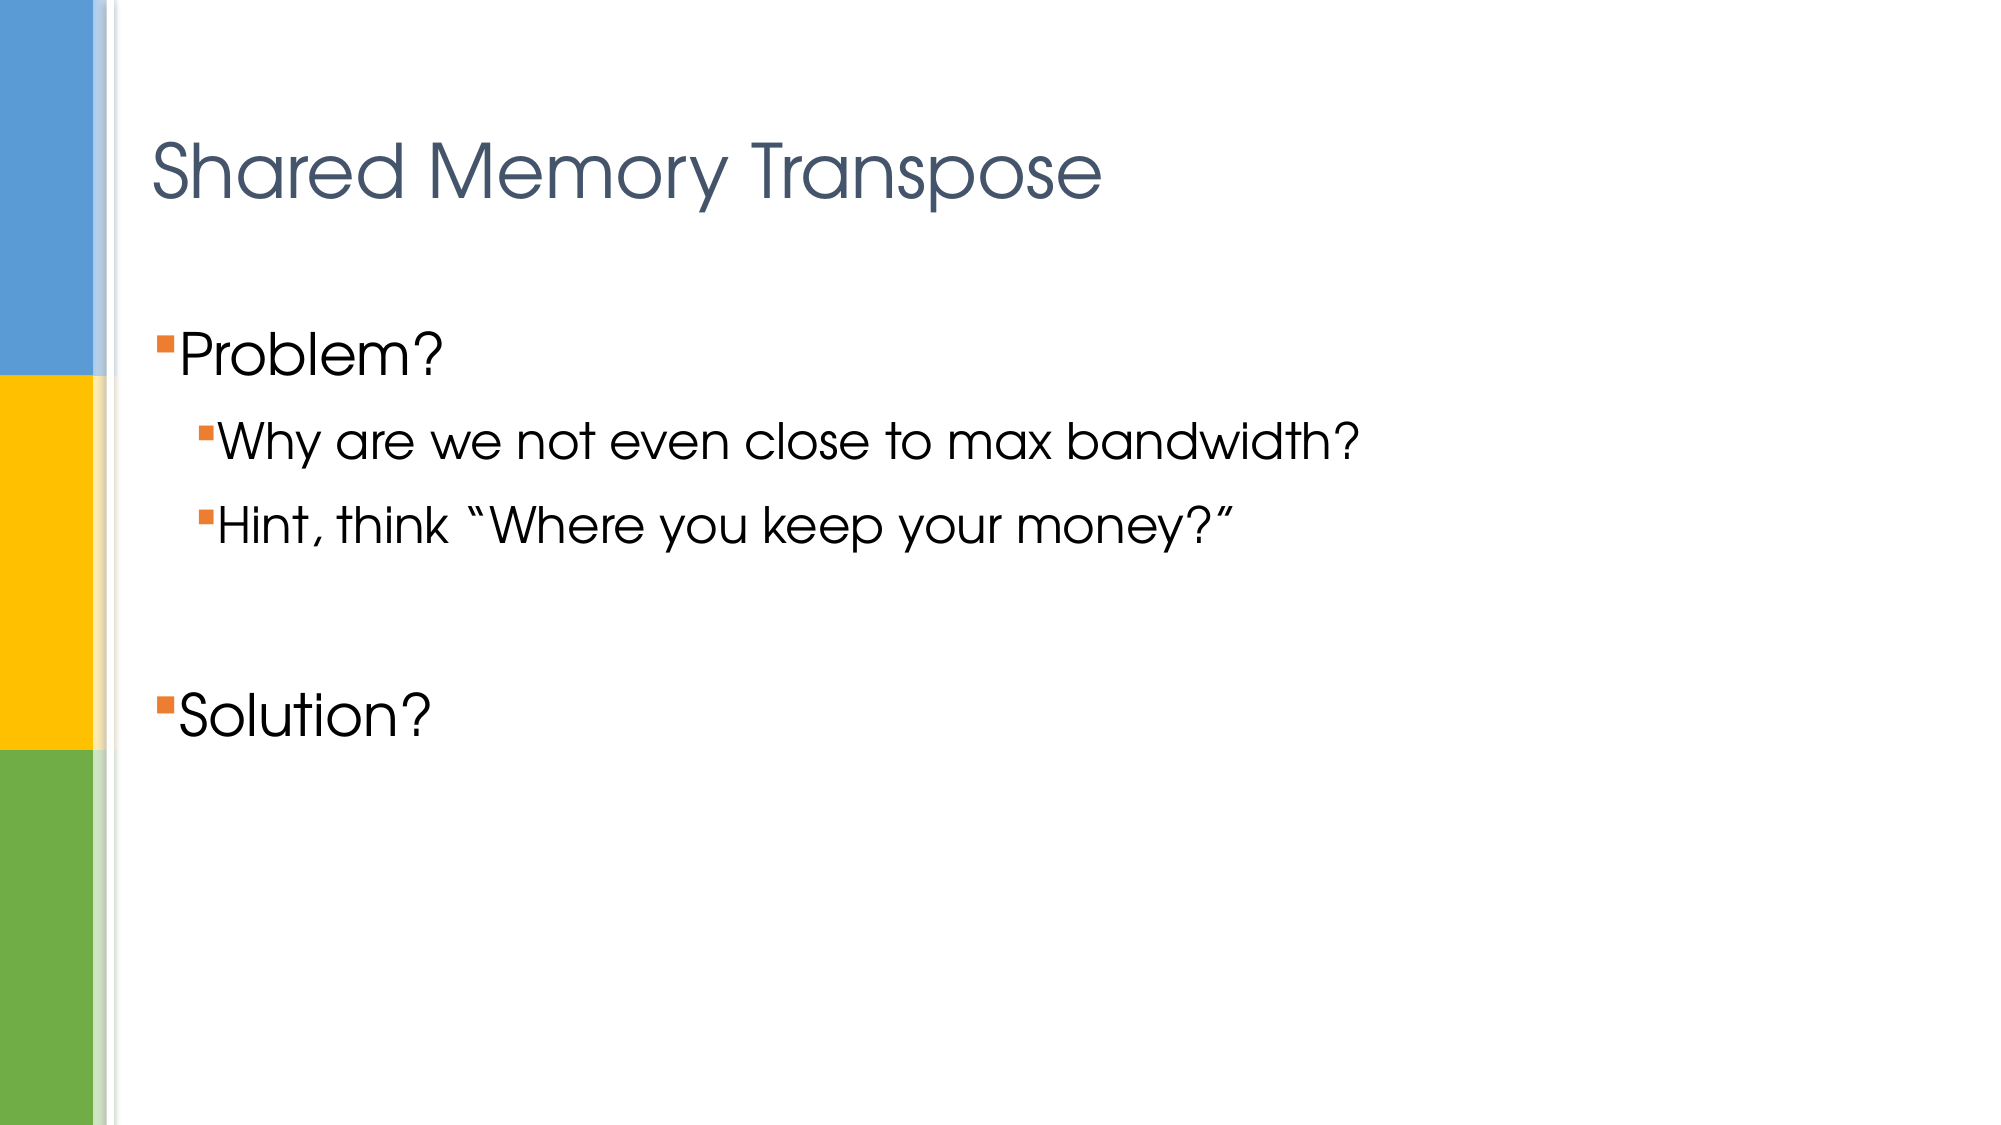

# Shared Memory Transpose
Problem?
Why are we not even close to max bandwidth?
Hint, think “Where you keep your money?”

Solution?